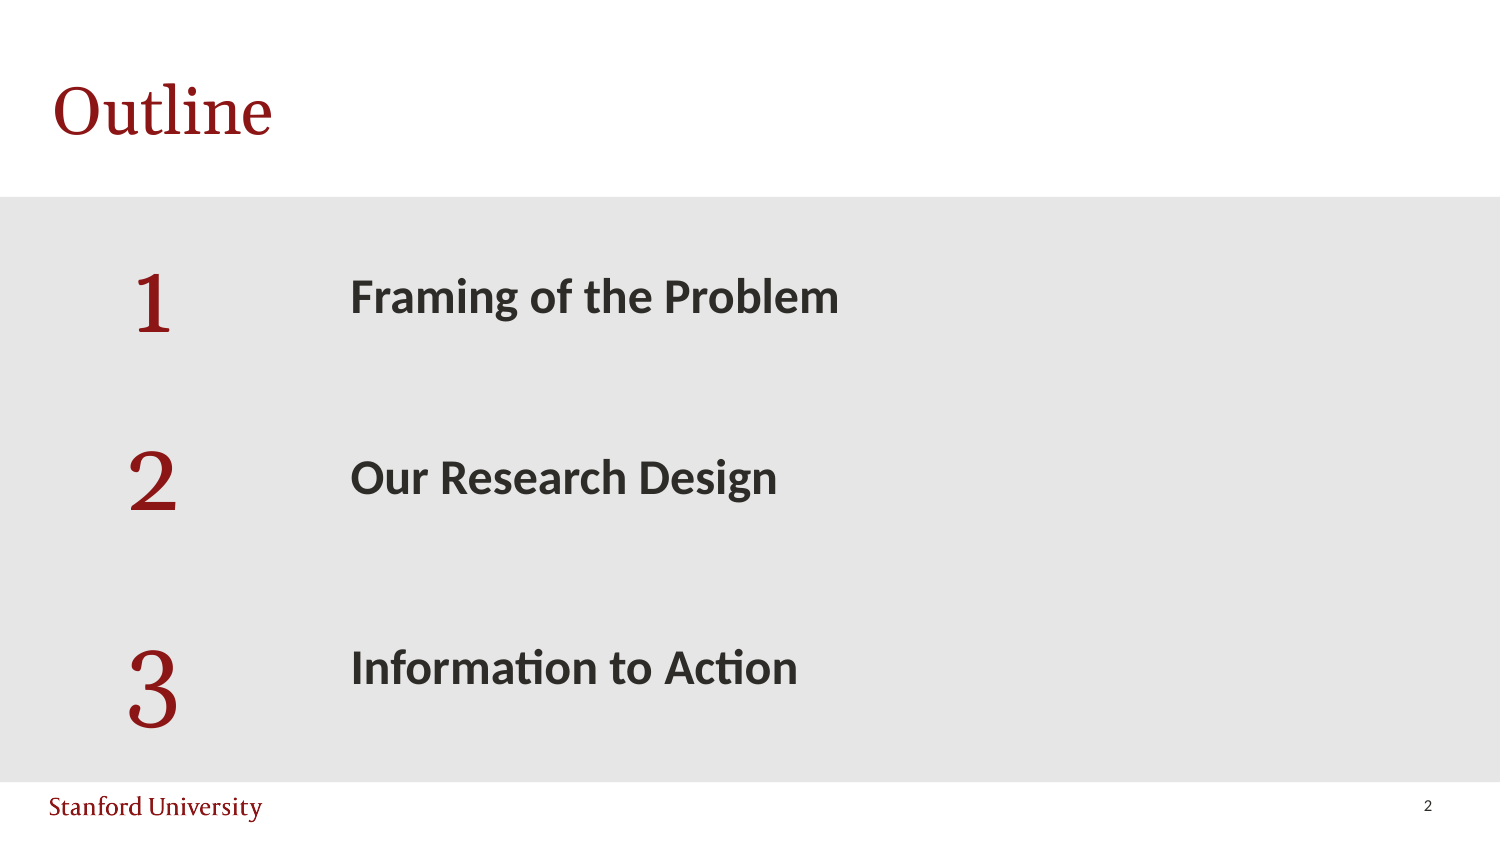

# Outline
Framing of the Problem
Our Research Design

Information to Action

2